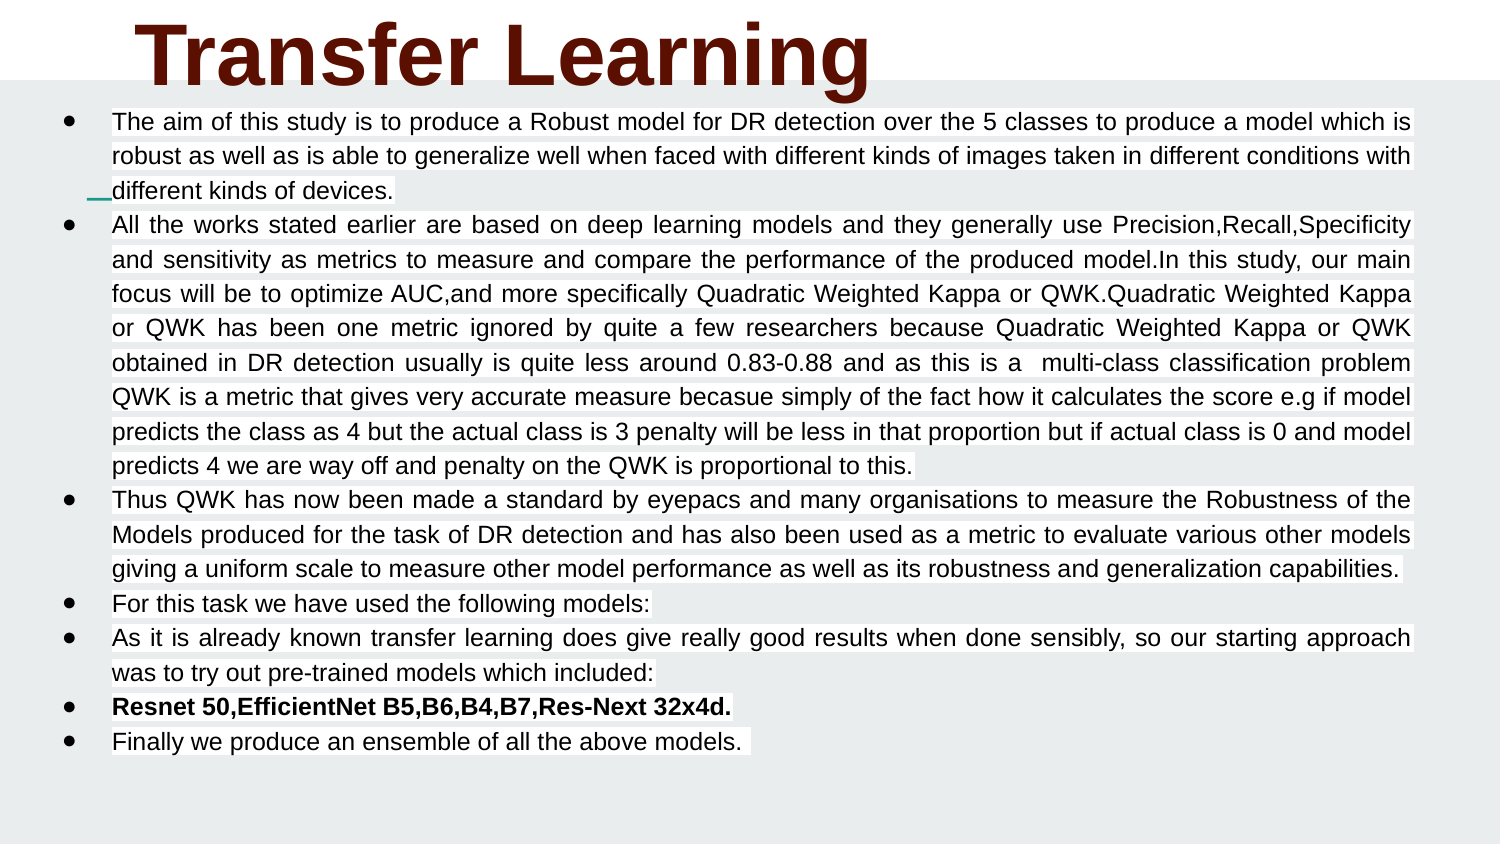

# Transfer Learning
The aim of this study is to produce a Robust model for DR detection over the 5 classes to produce a model which is robust as well as is able to generalize well when faced with different kinds of images taken in different conditions with different kinds of devices.
All the works stated earlier are based on deep learning models and they generally use Precision,Recall,Specificity and sensitivity as metrics to measure and compare the performance of the produced model.In this study, our main focus will be to optimize AUC,and more specifically Quadratic Weighted Kappa or QWK.Quadratic Weighted Kappa or QWK has been one metric ignored by quite a few researchers because Quadratic Weighted Kappa or QWK obtained in DR detection usually is quite less around 0.83-0.88 and as this is a  multi-class classification problem QWK is a metric that gives very accurate measure becasue simply of the fact how it calculates the score e.g if model predicts the class as 4 but the actual class is 3 penalty will be less in that proportion but if actual class is 0 and model predicts 4 we are way off and penalty on the QWK is proportional to this.
Thus QWK has now been made a standard by eyepacs and many organisations to measure the Robustness of the Models produced for the task of DR detection and has also been used as a metric to evaluate various other models giving a uniform scale to measure other model performance as well as its robustness and generalization capabilities.
For this task we have used the following models:
As it is already known transfer learning does give really good results when done sensibly, so our starting approach was to try out pre-trained models which included:
Resnet 50,EfficientNet B5,B6,B4,B7,Res-Next 32x4d.
Finally we produce an ensemble of all the above models.